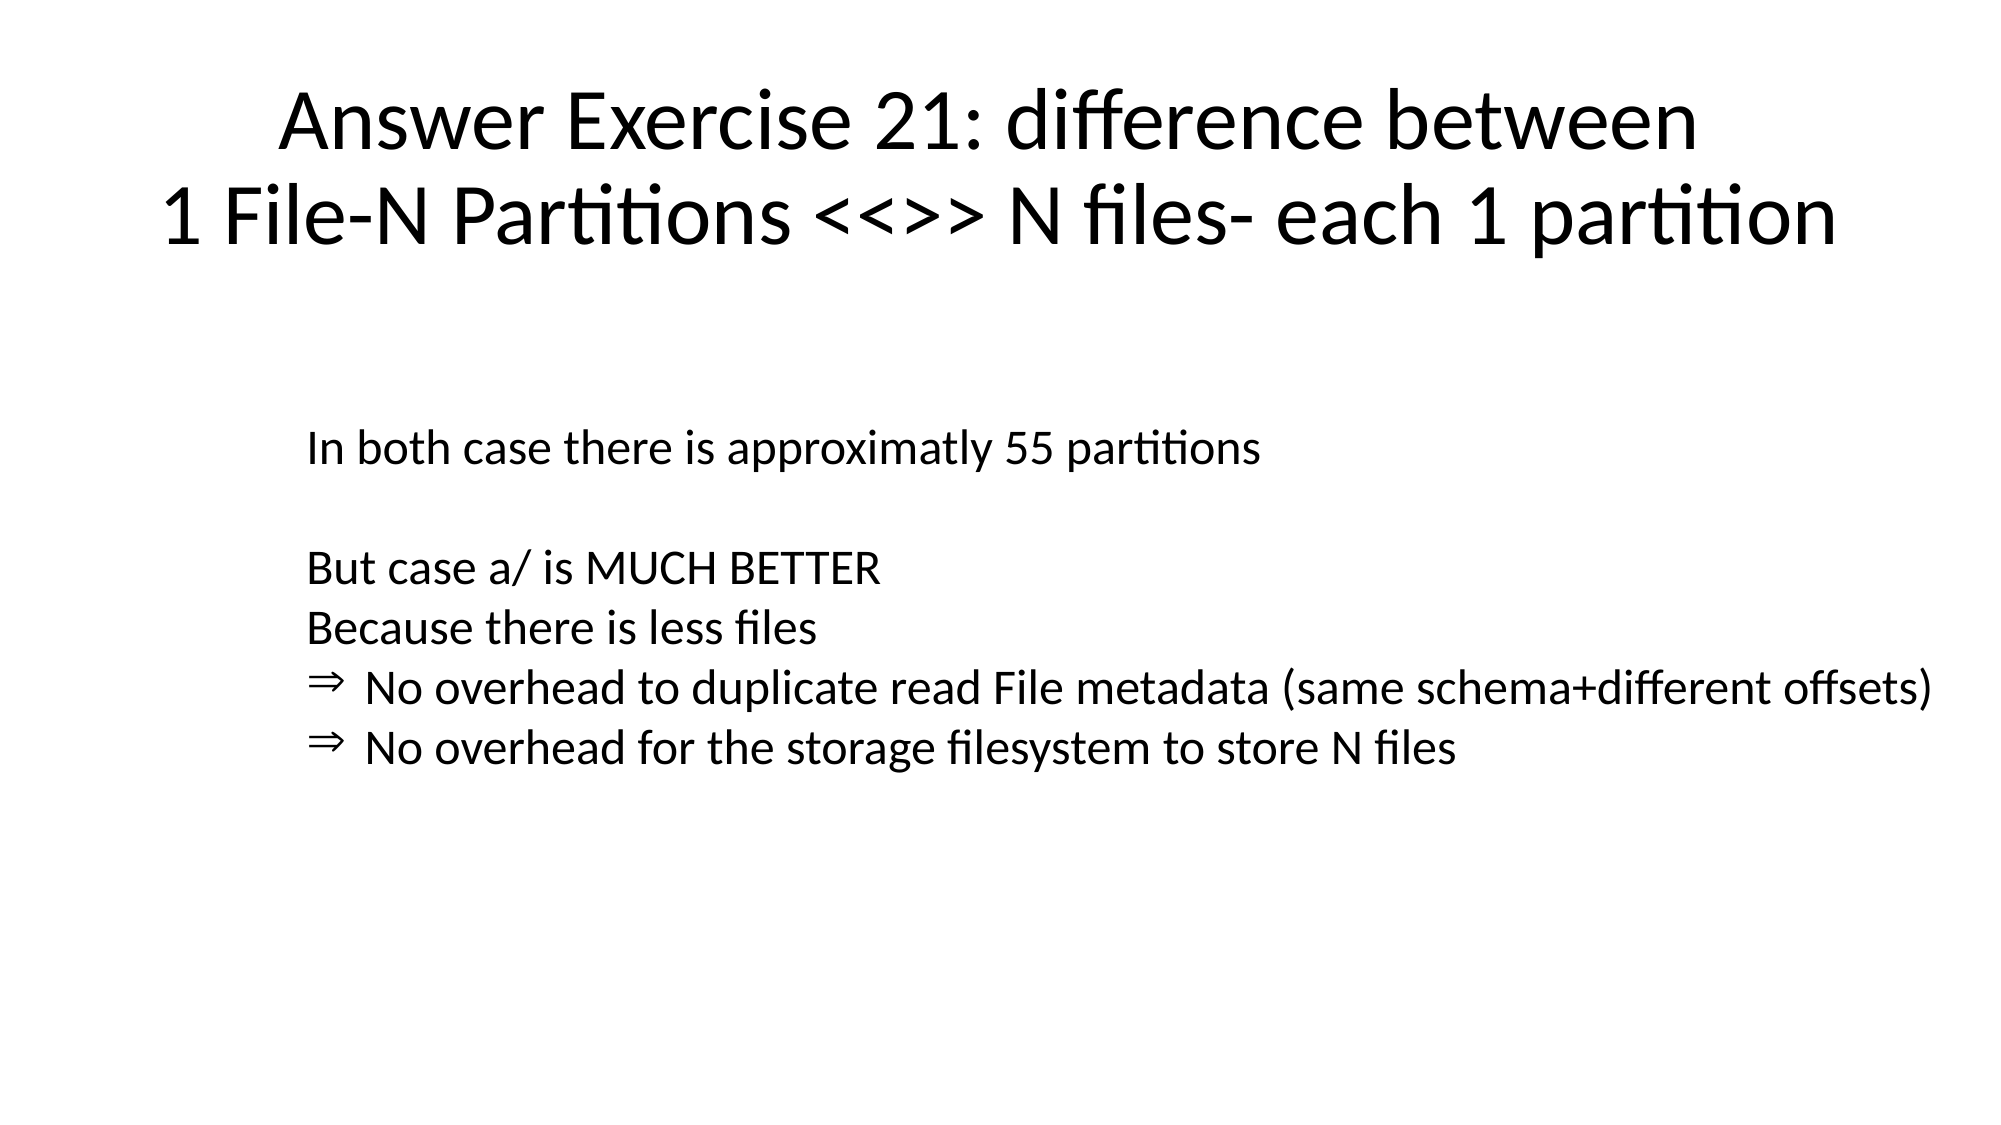

# Answer Exercise 21: difference between 1 File-N Partitions <<>> N files- each 1 partition
In both case there is approximatly 55 partitions

But case a/ is MUCH BETTER
Because there is less files
 No overhead to duplicate read File metadata (same schema+different offsets)
 No overhead for the storage filesystem to store N files